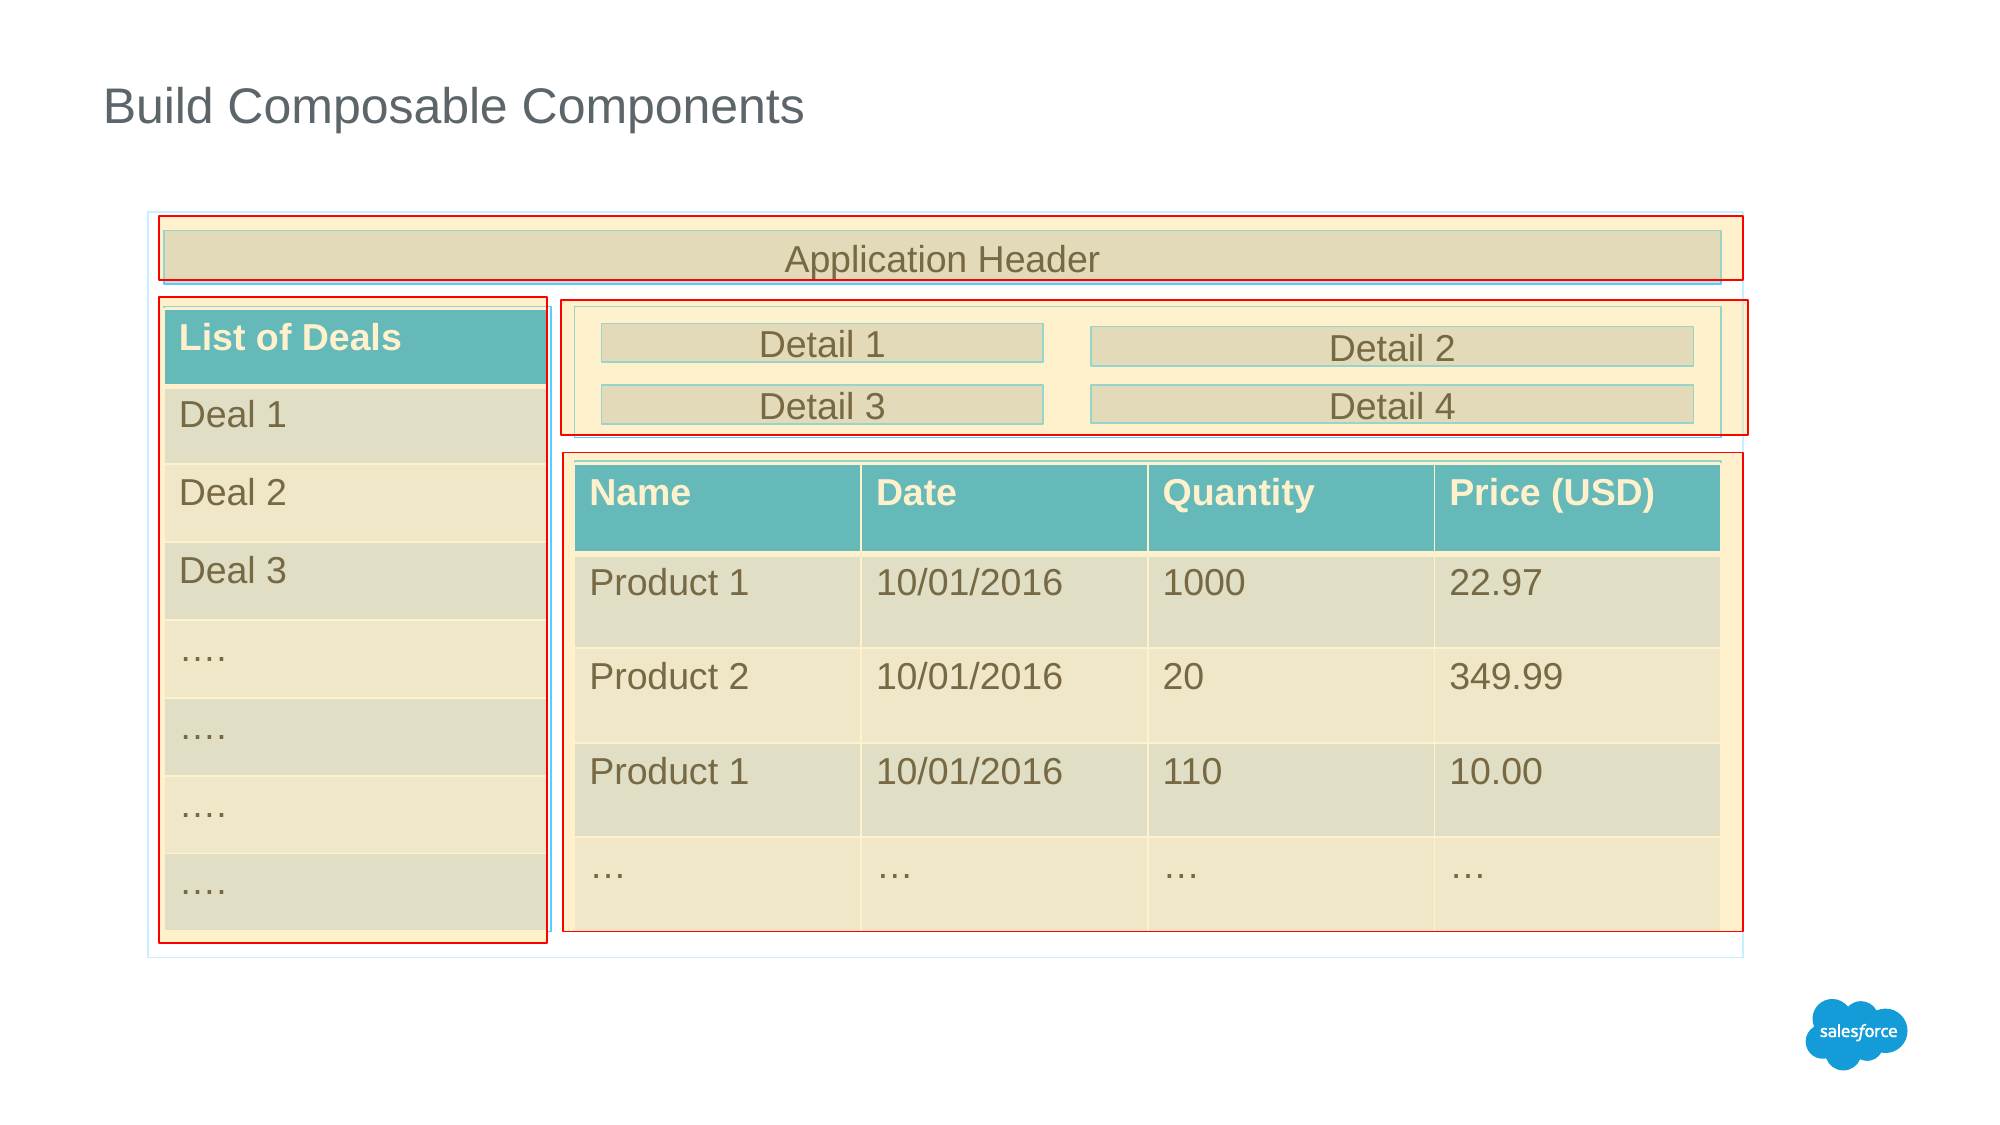

Build Composable Components

Application Header

| List of Deals |
| --- |
| Deal 1 |
| Deal 2 |
| Deal 3 |
| …. |
| …. |
| …. |
| …. |
Detail 1
Detail 2
Detail 3
Detail 4

| Name | Date | Quantity | Price (USD) |
| --- | --- | --- | --- |
| Product 1 | 10/01/2016 | 1000 | 22.97 |
| Product 2 | 10/01/2016 | 20 | 349.99 |
| Product 1 | 10/01/2016 | 110 | 10.00 |
| … | … | … | … |